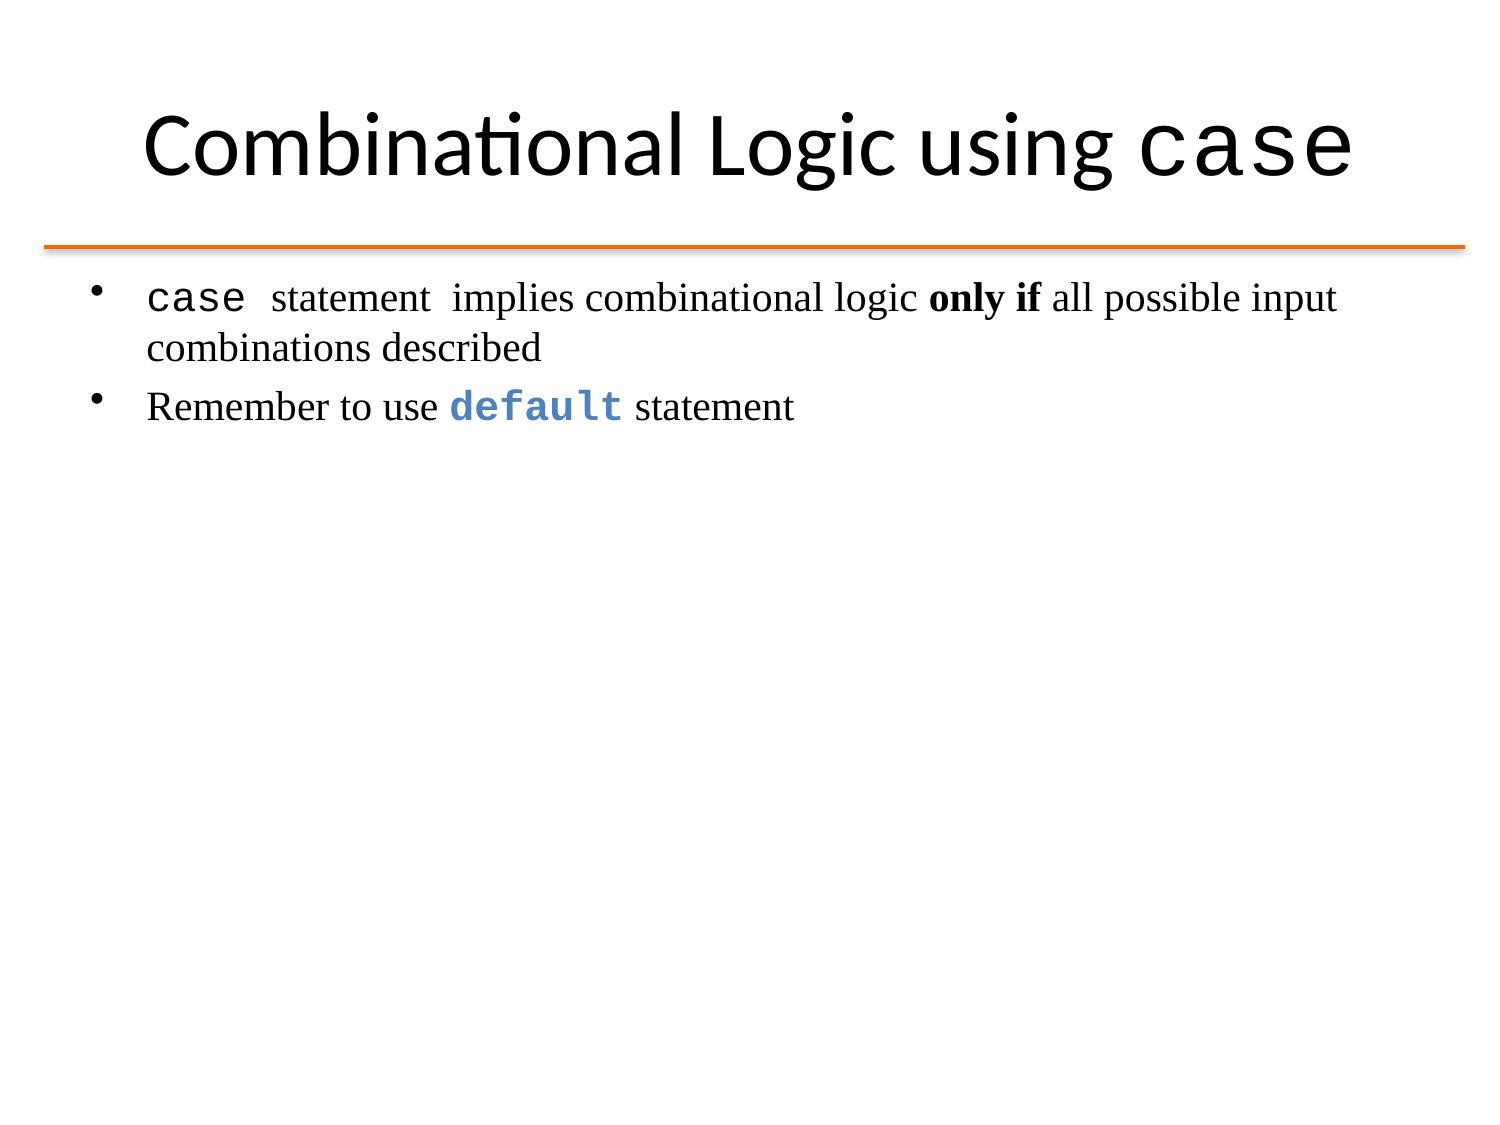

# Combinational Logic using case

case statement  implies combinational logic only if all possible input combinations described
Remember to use default statement